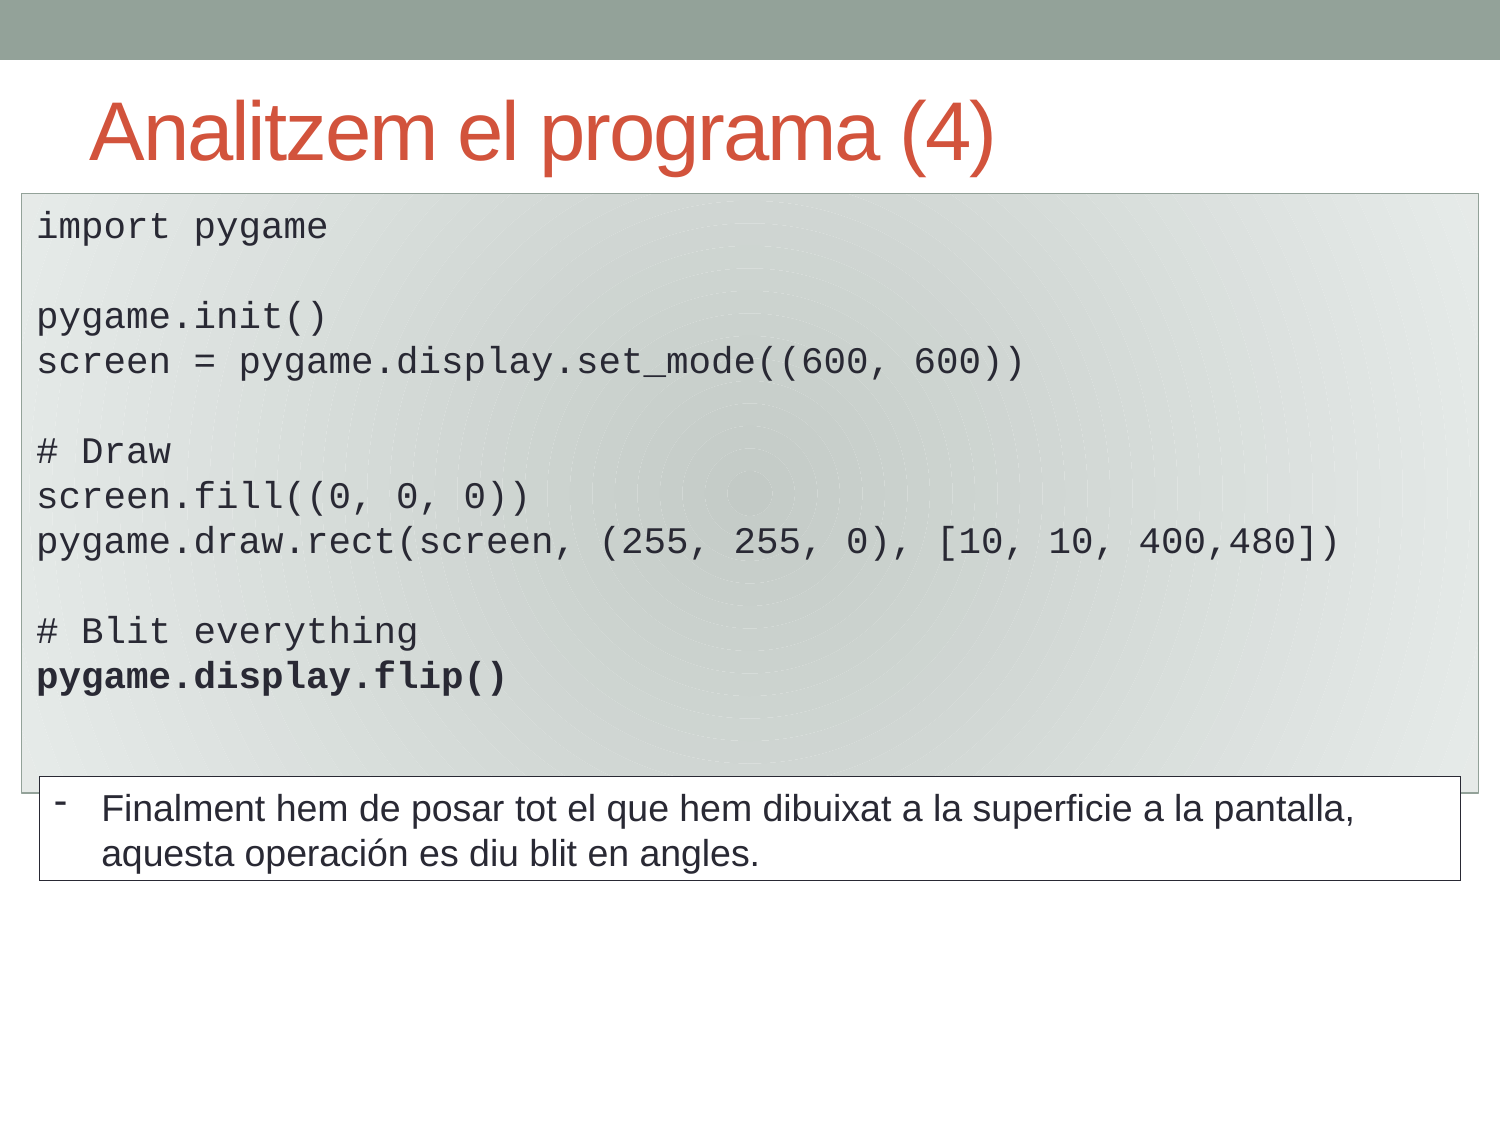

Analitzem el programa (4)
import pygame

pygame.init()
screen = pygame.display.set_mode((600, 600))

# Draw
screen.fill((0, 0, 0))
pygame.draw.rect(screen, (255, 255, 0), [10, 10, 400,480])

# Blit everything
pygame.display.flip()

Finalment hem de posar tot el que hem dibuixat a la superficie a la pantalla, aquesta operación es diu blit en angles.